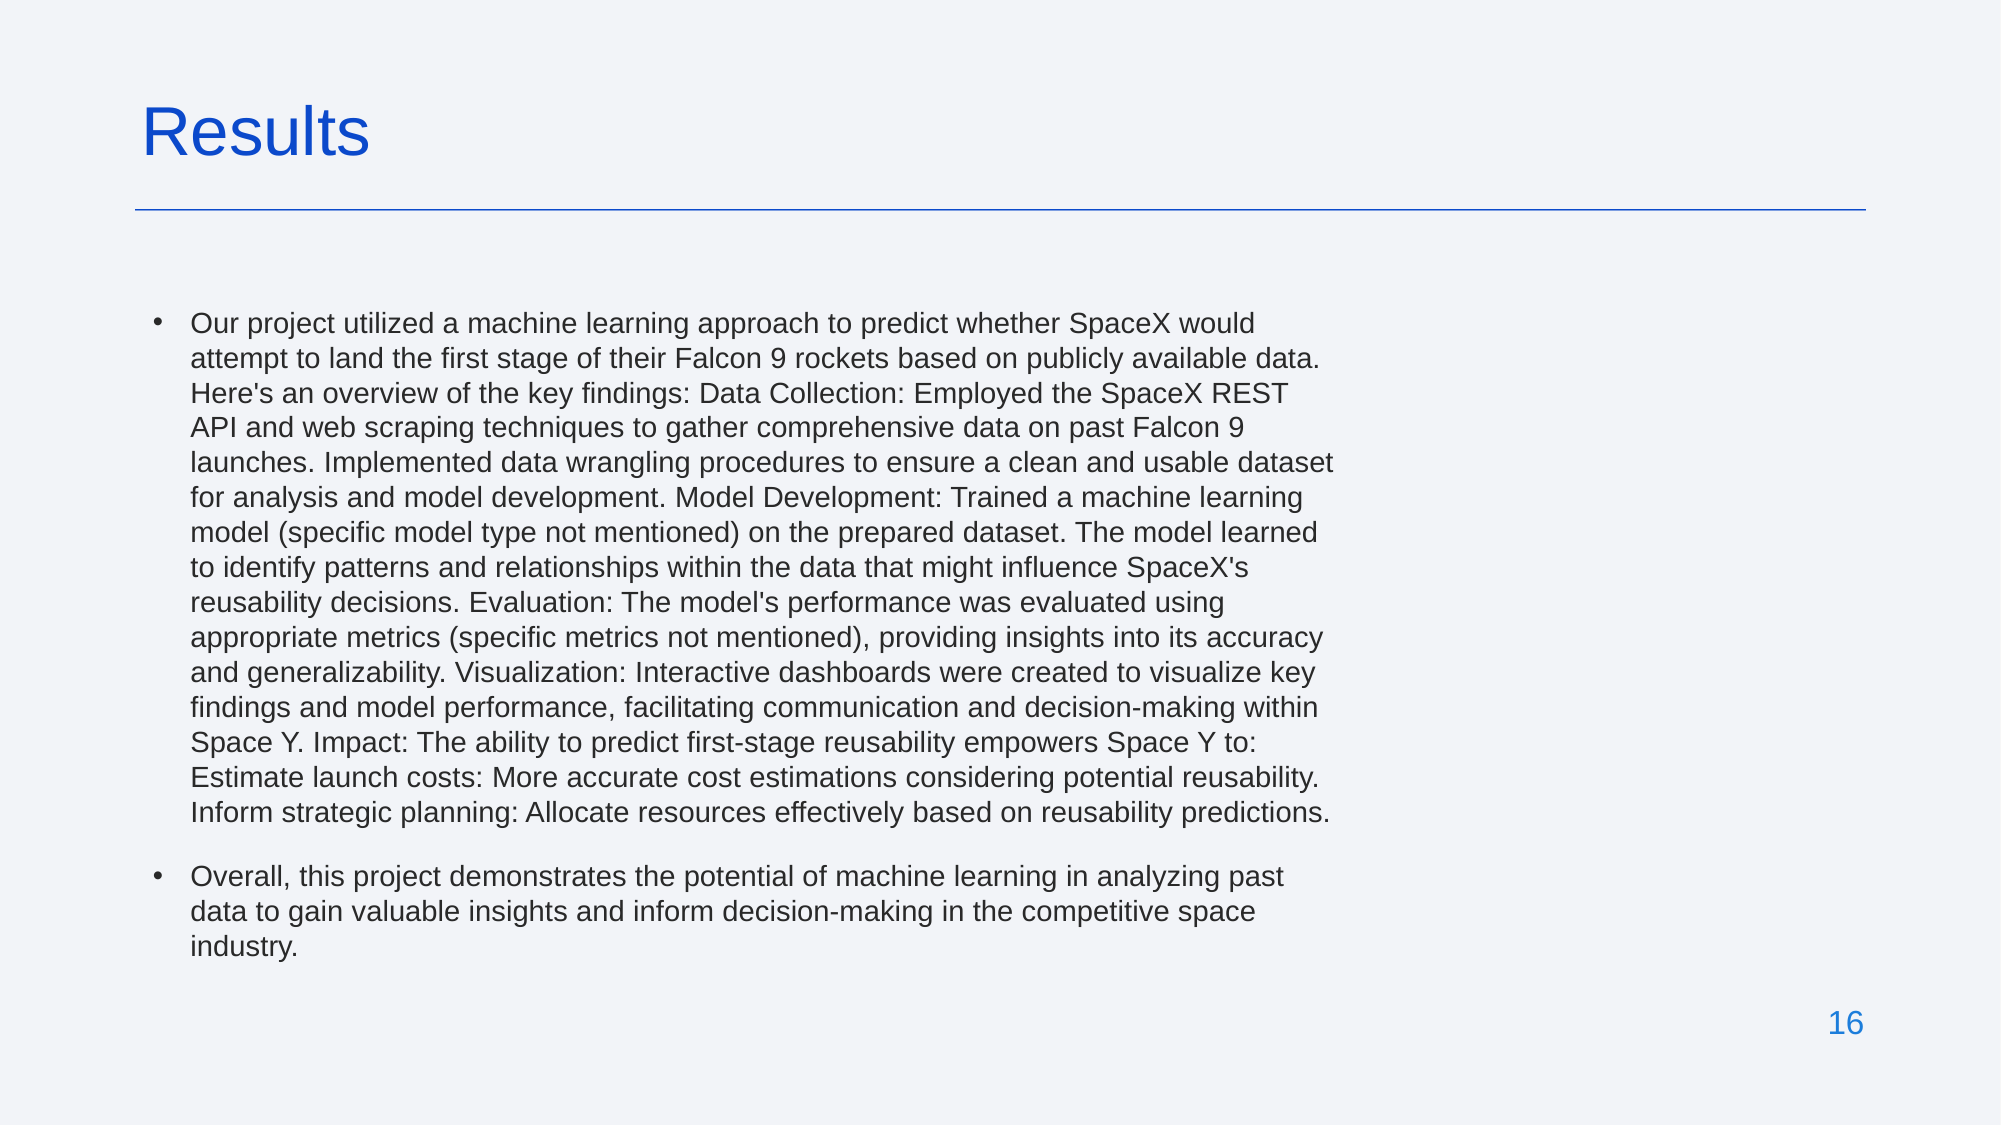

Results
Our project utilized a machine learning approach to predict whether SpaceX would attempt to land the first stage of their Falcon 9 rockets based on publicly available data. Here's an overview of the key findings: Data Collection: Employed the SpaceX REST API and web scraping techniques to gather comprehensive data on past Falcon 9 launches. Implemented data wrangling procedures to ensure a clean and usable dataset for analysis and model development. Model Development: Trained a machine learning model (specific model type not mentioned) on the prepared dataset. The model learned to identify patterns and relationships within the data that might influence SpaceX's reusability decisions. Evaluation: The model's performance was evaluated using appropriate metrics (specific metrics not mentioned), providing insights into its accuracy and generalizability. Visualization: Interactive dashboards were created to visualize key findings and model performance, facilitating communication and decision-making within Space Y. Impact: The ability to predict first-stage reusability empowers Space Y to: Estimate launch costs: More accurate cost estimations considering potential reusability. Inform strategic planning: Allocate resources effectively based on reusability predictions.
Overall, this project demonstrates the potential of machine learning in analyzing past data to gain valuable insights and inform decision-making in the competitive space industry.
16